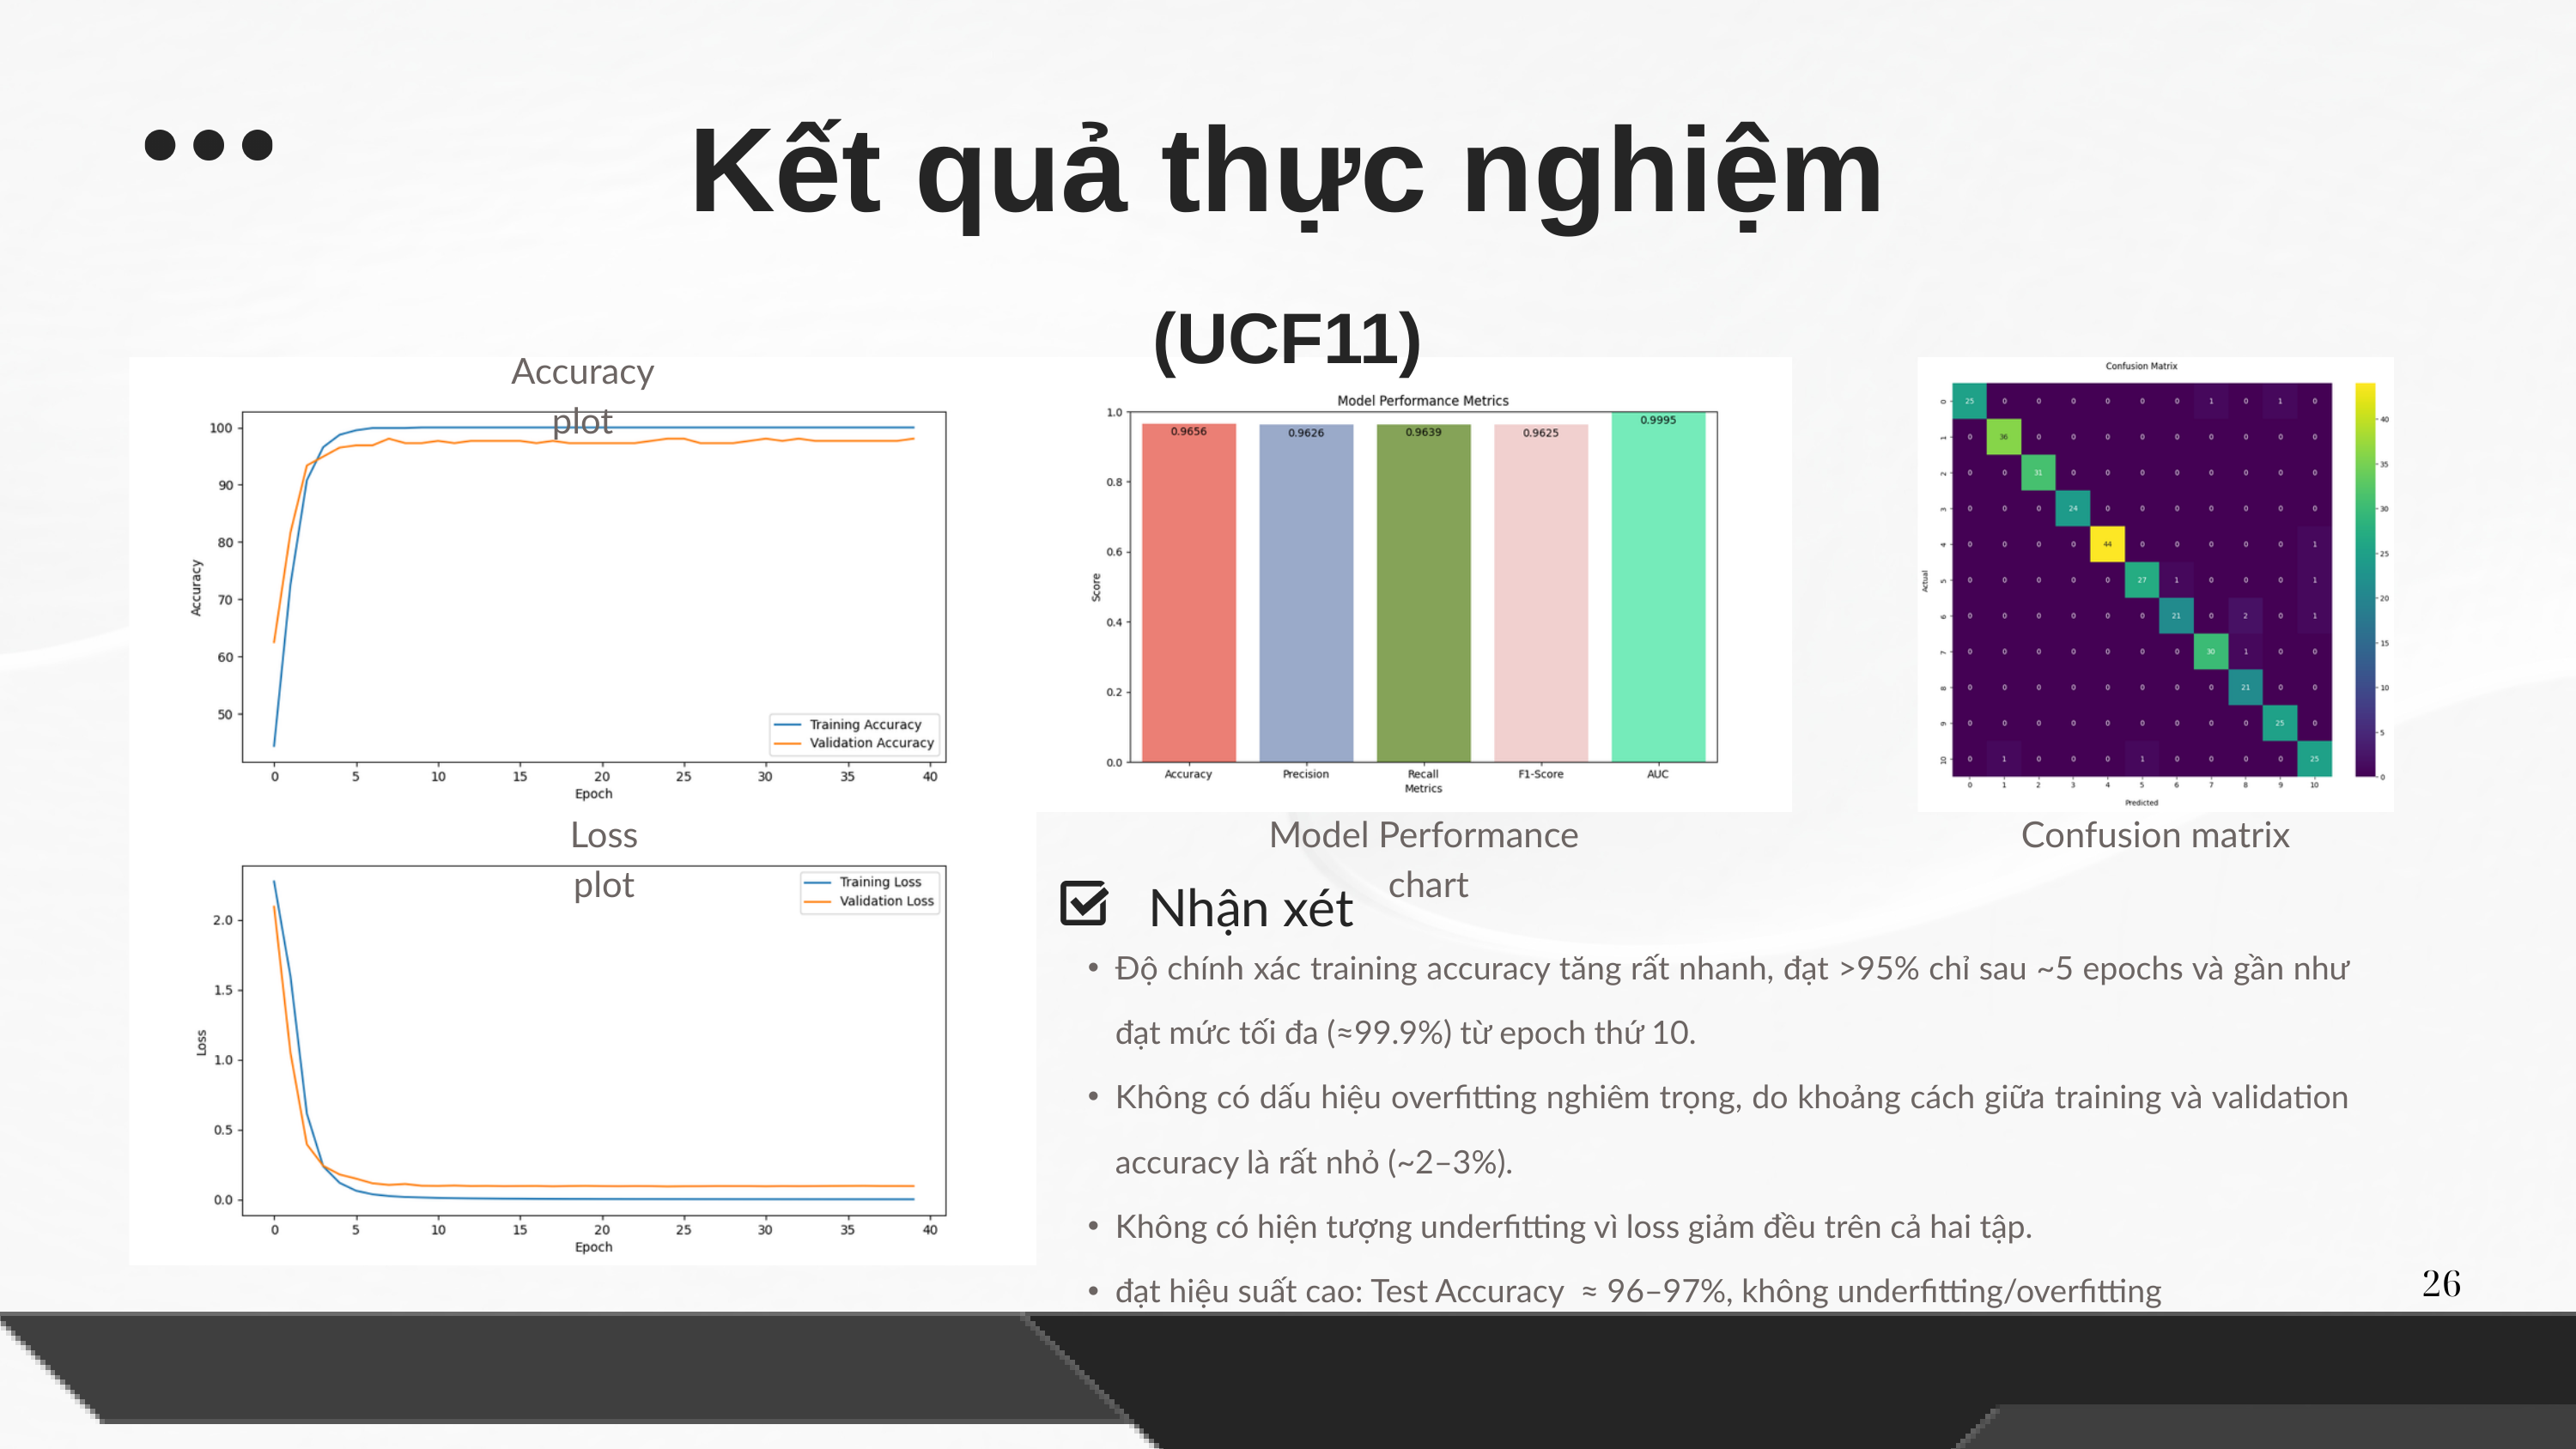

Kết quả thực nghiệm
(UCF11)

Accuracy plot

Loss plot
Model Performance  chart
Confusion matrix

Nhận xét

Độ chính xác training accuracy tăng rất nhanh, đạt >95% chỉ sau ~5 epochs và gần như đạt mức tối đa (≈99.9%) từ epoch thứ 10.
Không có dấu hiệu overfitting nghiêm trọng, do khoảng cách giữa training và validation accuracy là rất nhỏ (~2–3%).
Không có hiện tượng underfitting vì loss giảm đều trên cả hai tập.
đạt hiệu suất cao: Test Accuracy  ≈ 96–97%, không underfitting/overfitting
26